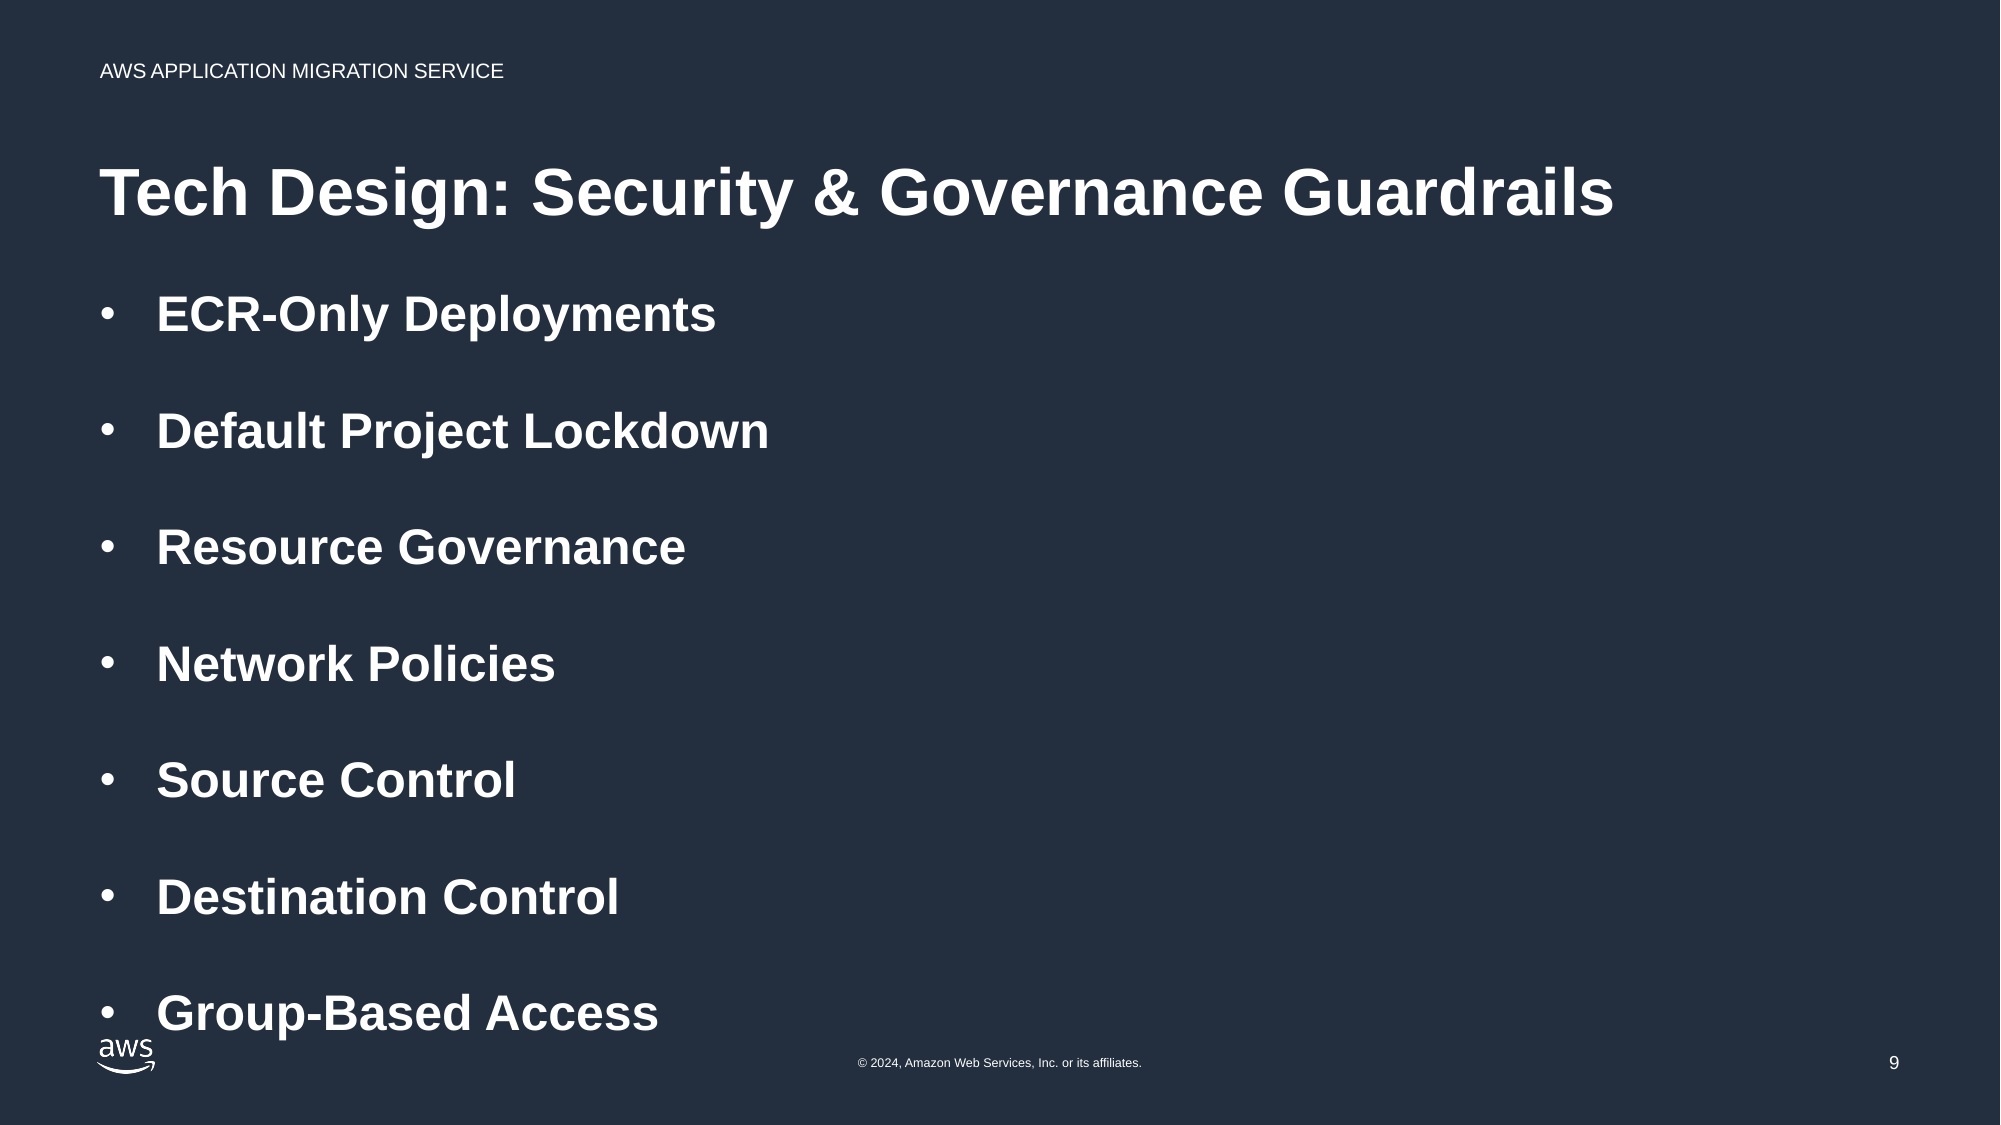

# Tech Design: Security & Governance Guardrails
ECR-Only Deployments
Default Project Lockdown
Resource Governance
Network Policies
Source Control
Destination Control
Group-Based Access

9